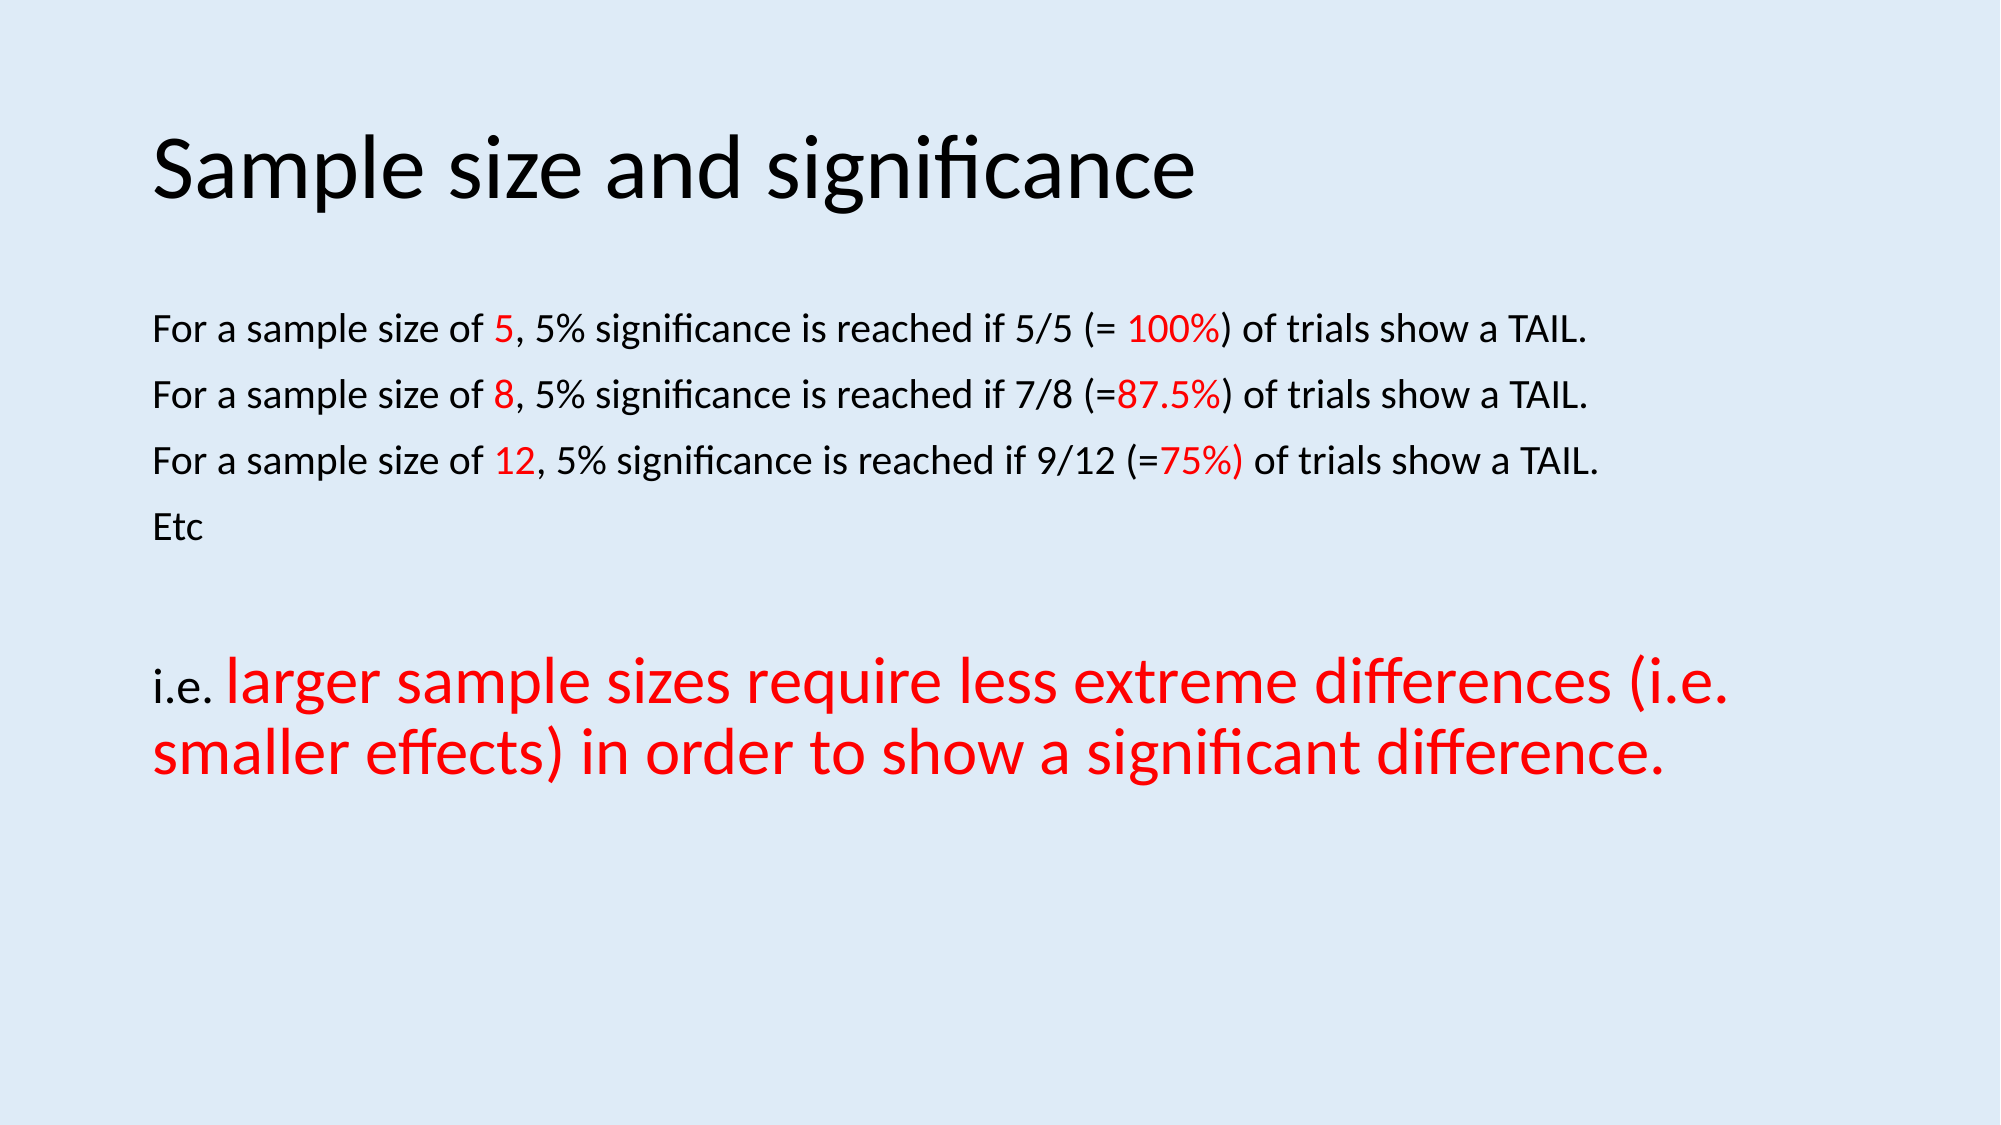

# Sample size and significance
For a sample size of 5, 5% significance is reached if 5/5 (= 100%) of trials show a TAIL.
For a sample size of 8, 5% significance is reached if 7/8 (=87.5%) of trials show a TAIL.
For a sample size of 12, 5% significance is reached if 9/12 (=75%) of trials show a TAIL.
Etc

i.e. larger sample sizes require less extreme differences (i.e. smaller effects) in order to show a significant difference.